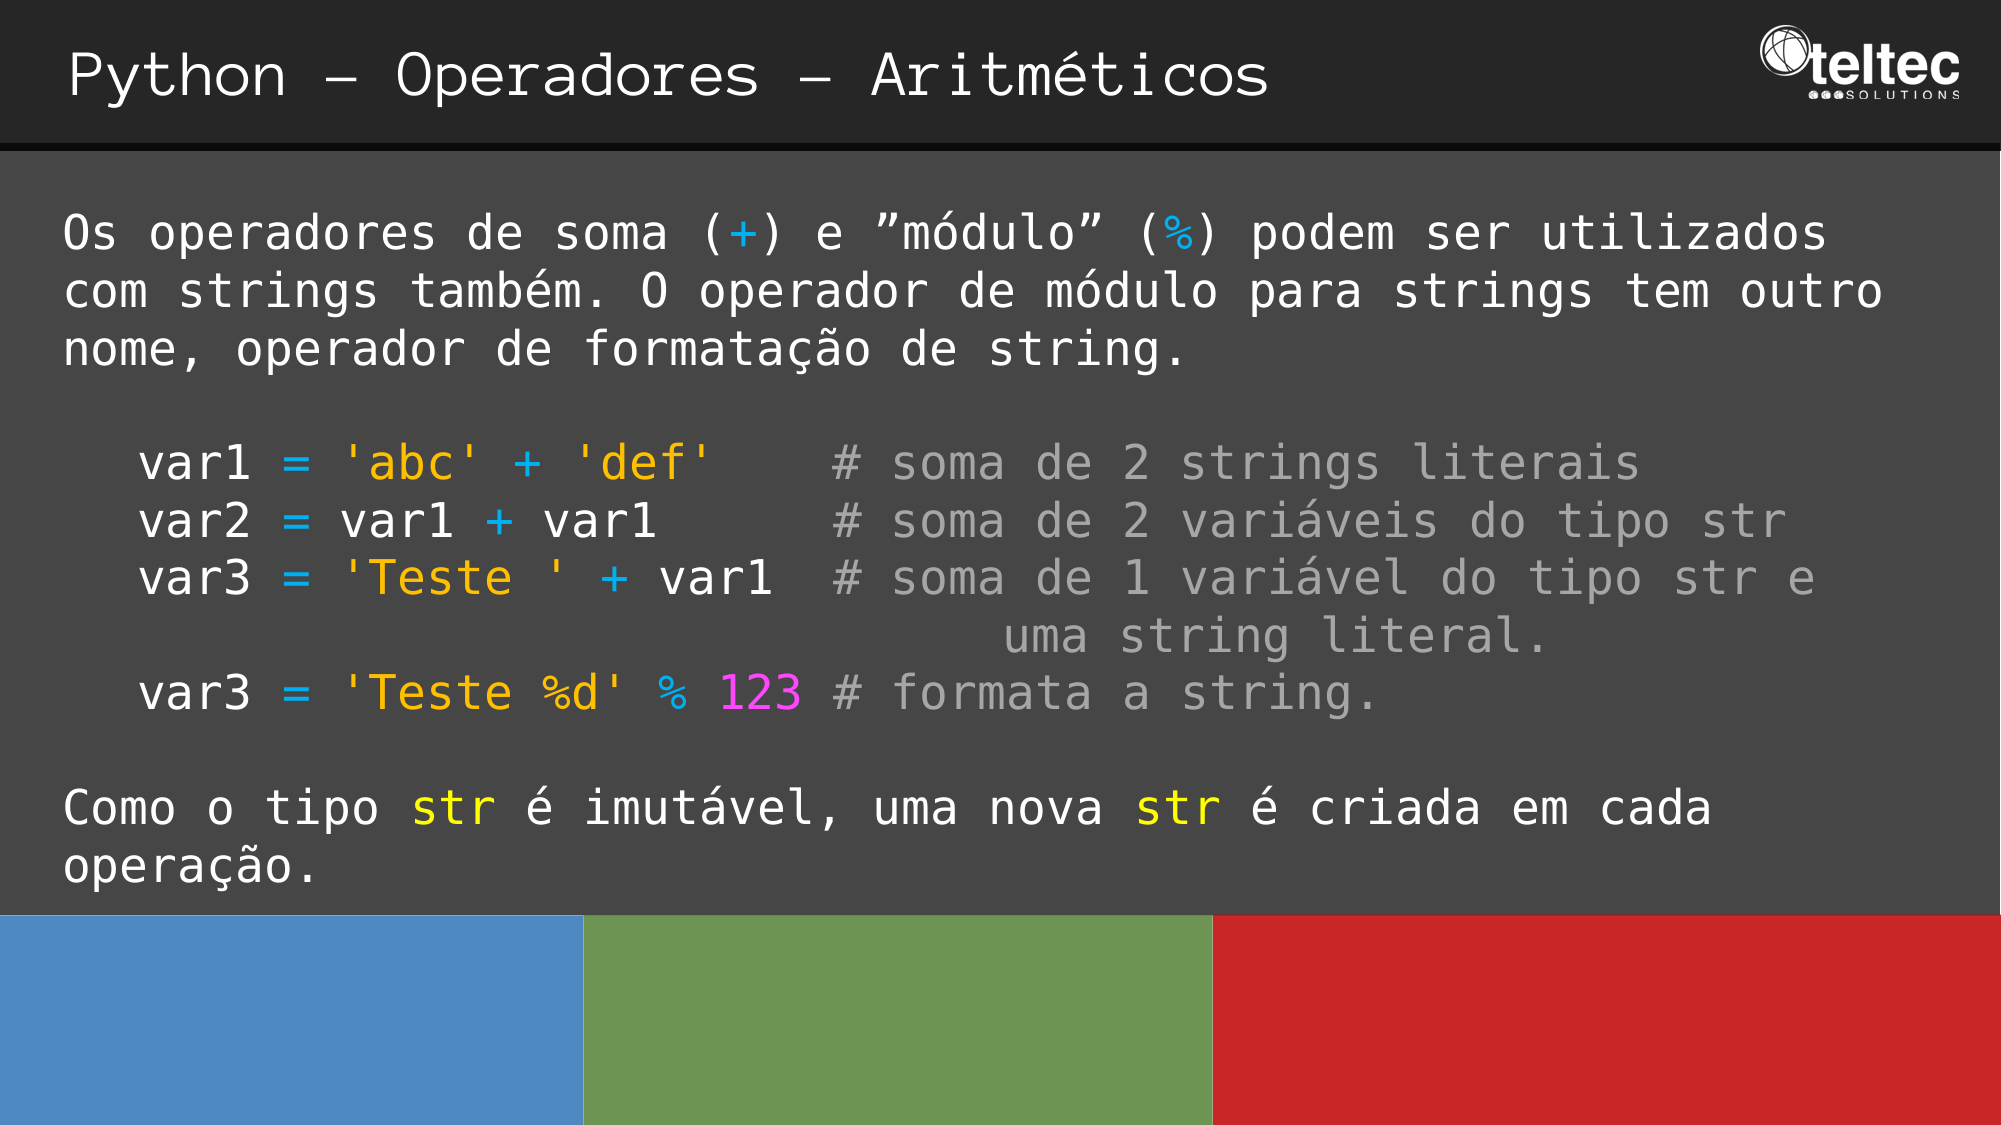

Python – Operadores – Aritméticos
Os operadores de soma (+) e ”módulo” (%) podem ser utilizados com strings também. O operador de módulo para strings tem outro nome, operador de formatação de string.

var1 = 'abc' + 'def'    # soma de 2 strings literais
var2 = var1 + var1      # soma de 2 variáveis do tipo str
var3 = 'Teste ' + var1  # soma de 1 variável do tipo str e  					    uma string literal.
var3 = 'Teste %d' % 123 # formata a string.

Como o tipo str é imutável, uma nova str é criada em cada operação.